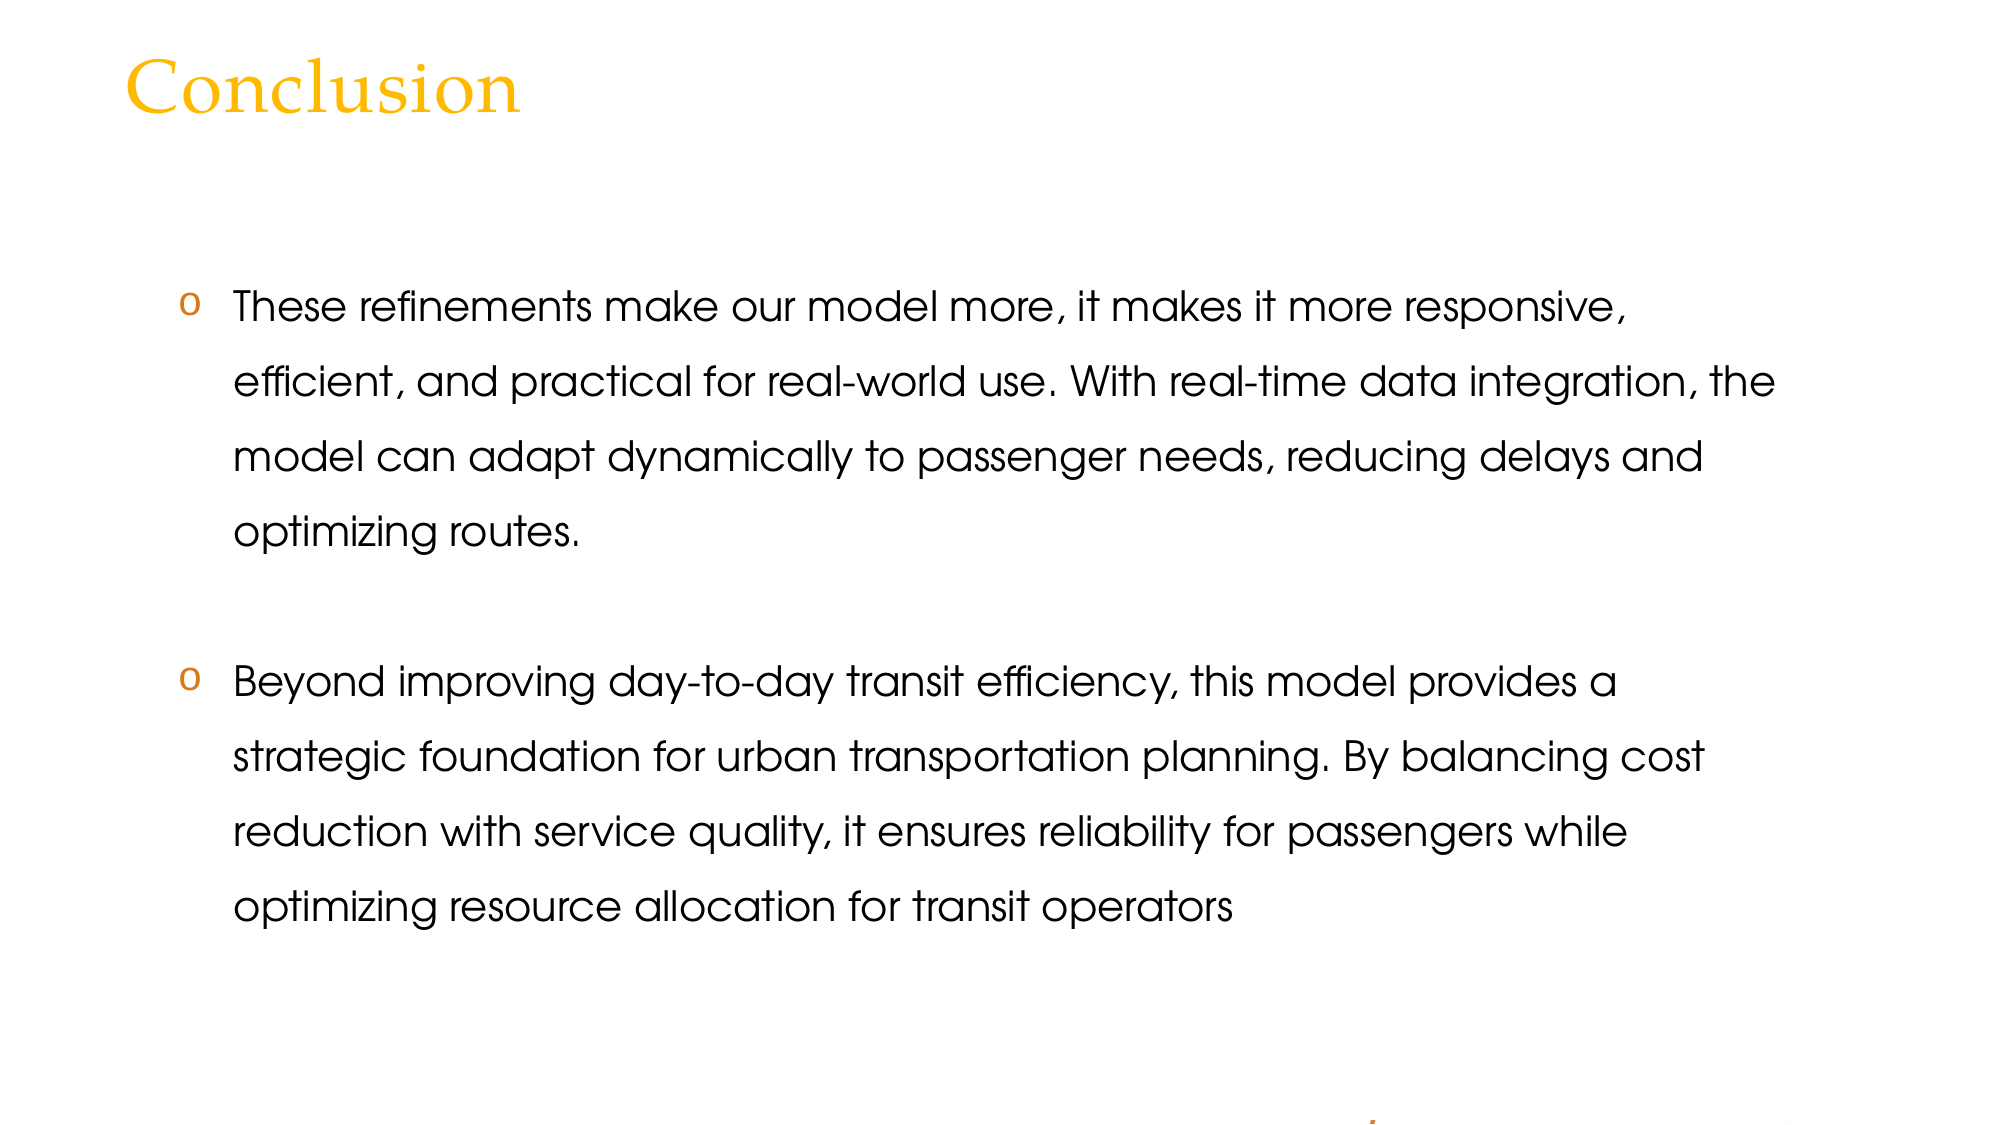

# Conclusion
These refinements make our model more, it makes it more responsive, efficient, and practical for real-world use. With real-time data integration, the model can adapt dynamically to passenger needs, reducing delays and optimizing routes.

Beyond improving day-to-day transit efficiency, this model provides a strategic foundation for urban transportation planning. By balancing cost reduction with service quality, it ensures reliability for passengers while optimizing resource allocation for transit operators
13